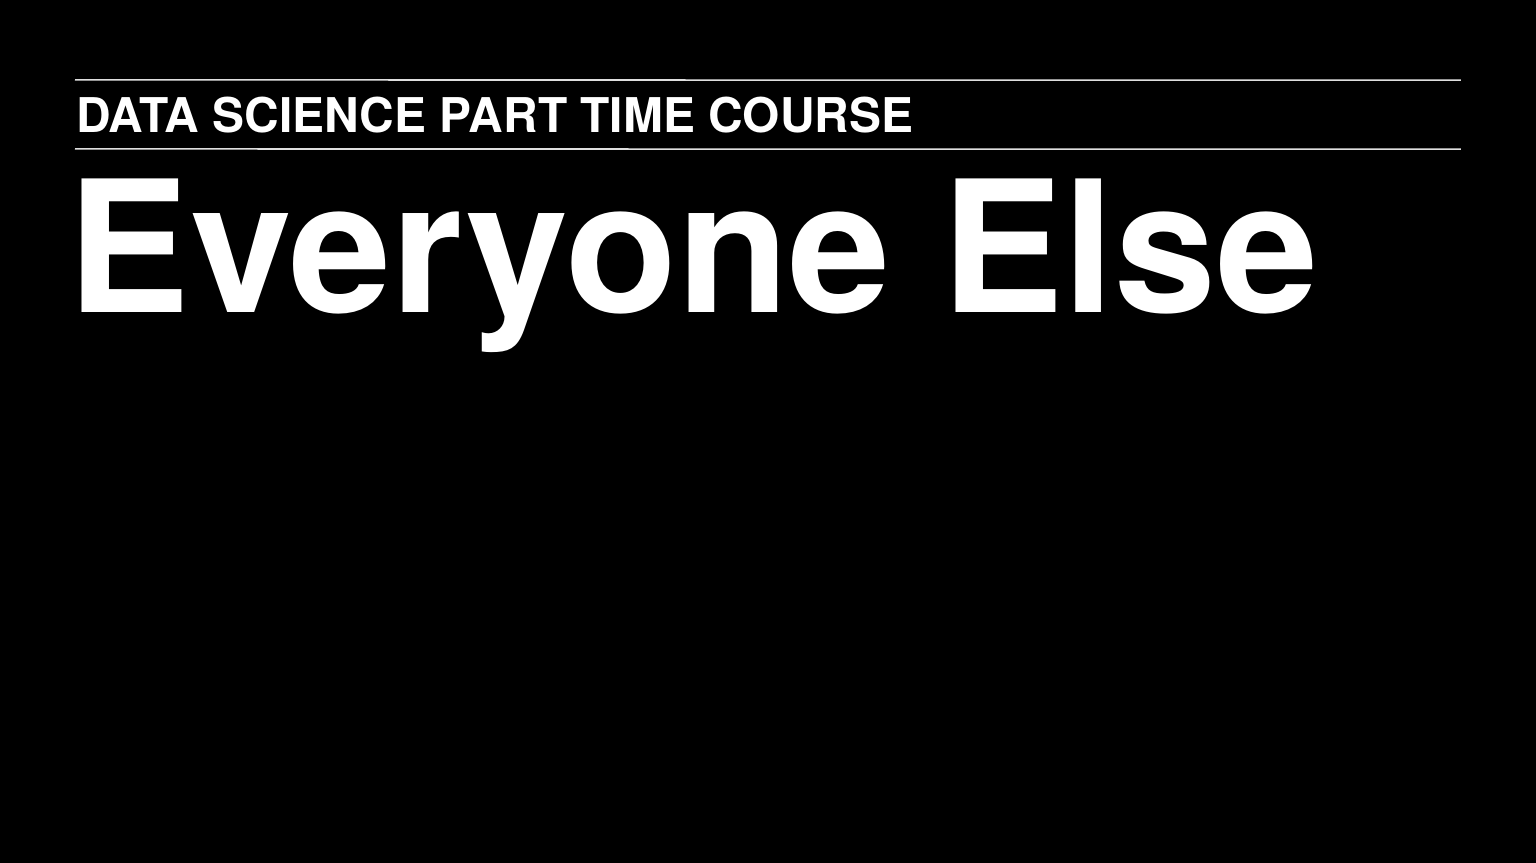

DATA SCIENCE PART TIME COURSE

Everyone Else